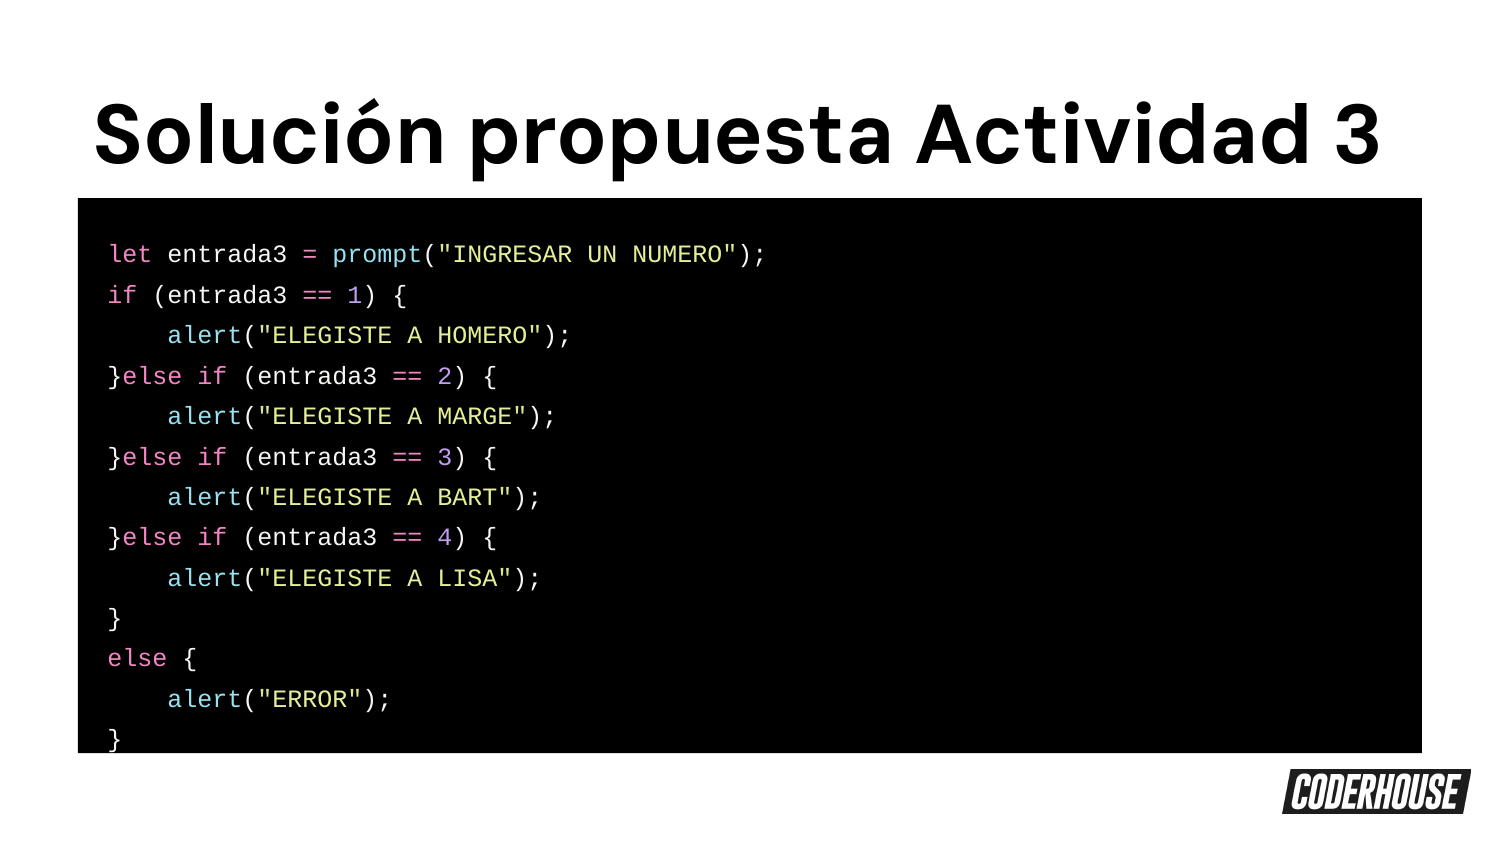

Solución propuesta Actividad 3
let entrada3 = prompt("INGRESAR UN NUMERO");
if (entrada3 == 1) {
    alert("ELEGISTE A HOMERO");
}else if (entrada3 == 2) {
    alert("ELEGISTE A MARGE");
}else if (entrada3 == 3) {
    alert("ELEGISTE A BART");
}else if (entrada3 == 4) {
    alert("ELEGISTE A LISA");
}
else {
    alert("ERROR");
}